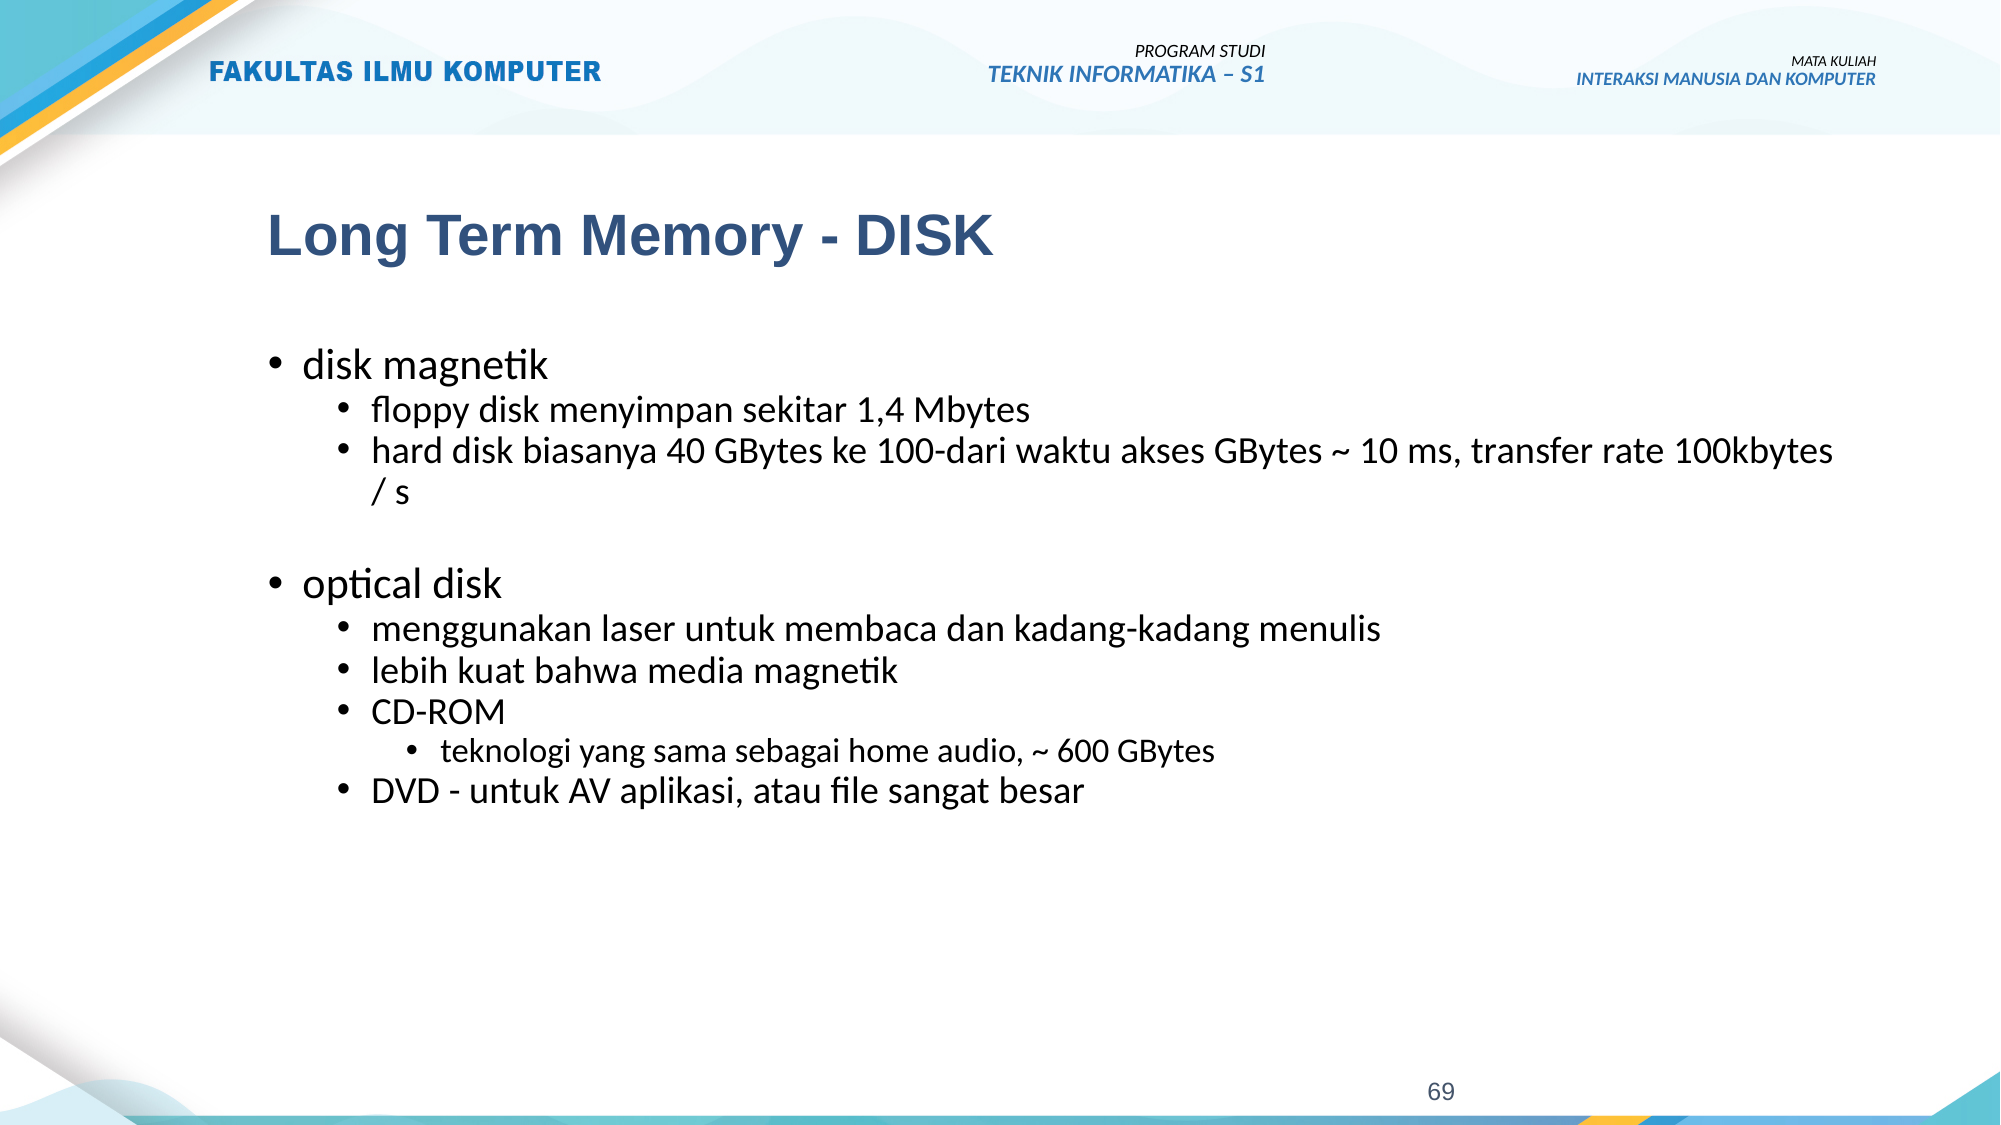

PROGRAM STUDI
TEKNIK INFORMATIKA – S1
MATA KULIAH
INTERAKSI MANUSIA DAN KOMPUTER
# Long Term Memory - DISK
disk magnetik
floppy disk menyimpan sekitar 1,4 Mbytes
hard disk biasanya 40 GBytes ke 100-dari waktu akses GBytes ~ 10 ms, transfer rate 100kbytes / s

optical disk
menggunakan laser untuk membaca dan kadang-kadang menulis
lebih kuat bahwa media magnetik
CD-ROM
teknologi yang sama sebagai home audio, ~ 600 GBytes
DVD - untuk AV aplikasi, atau file sangat besar
69